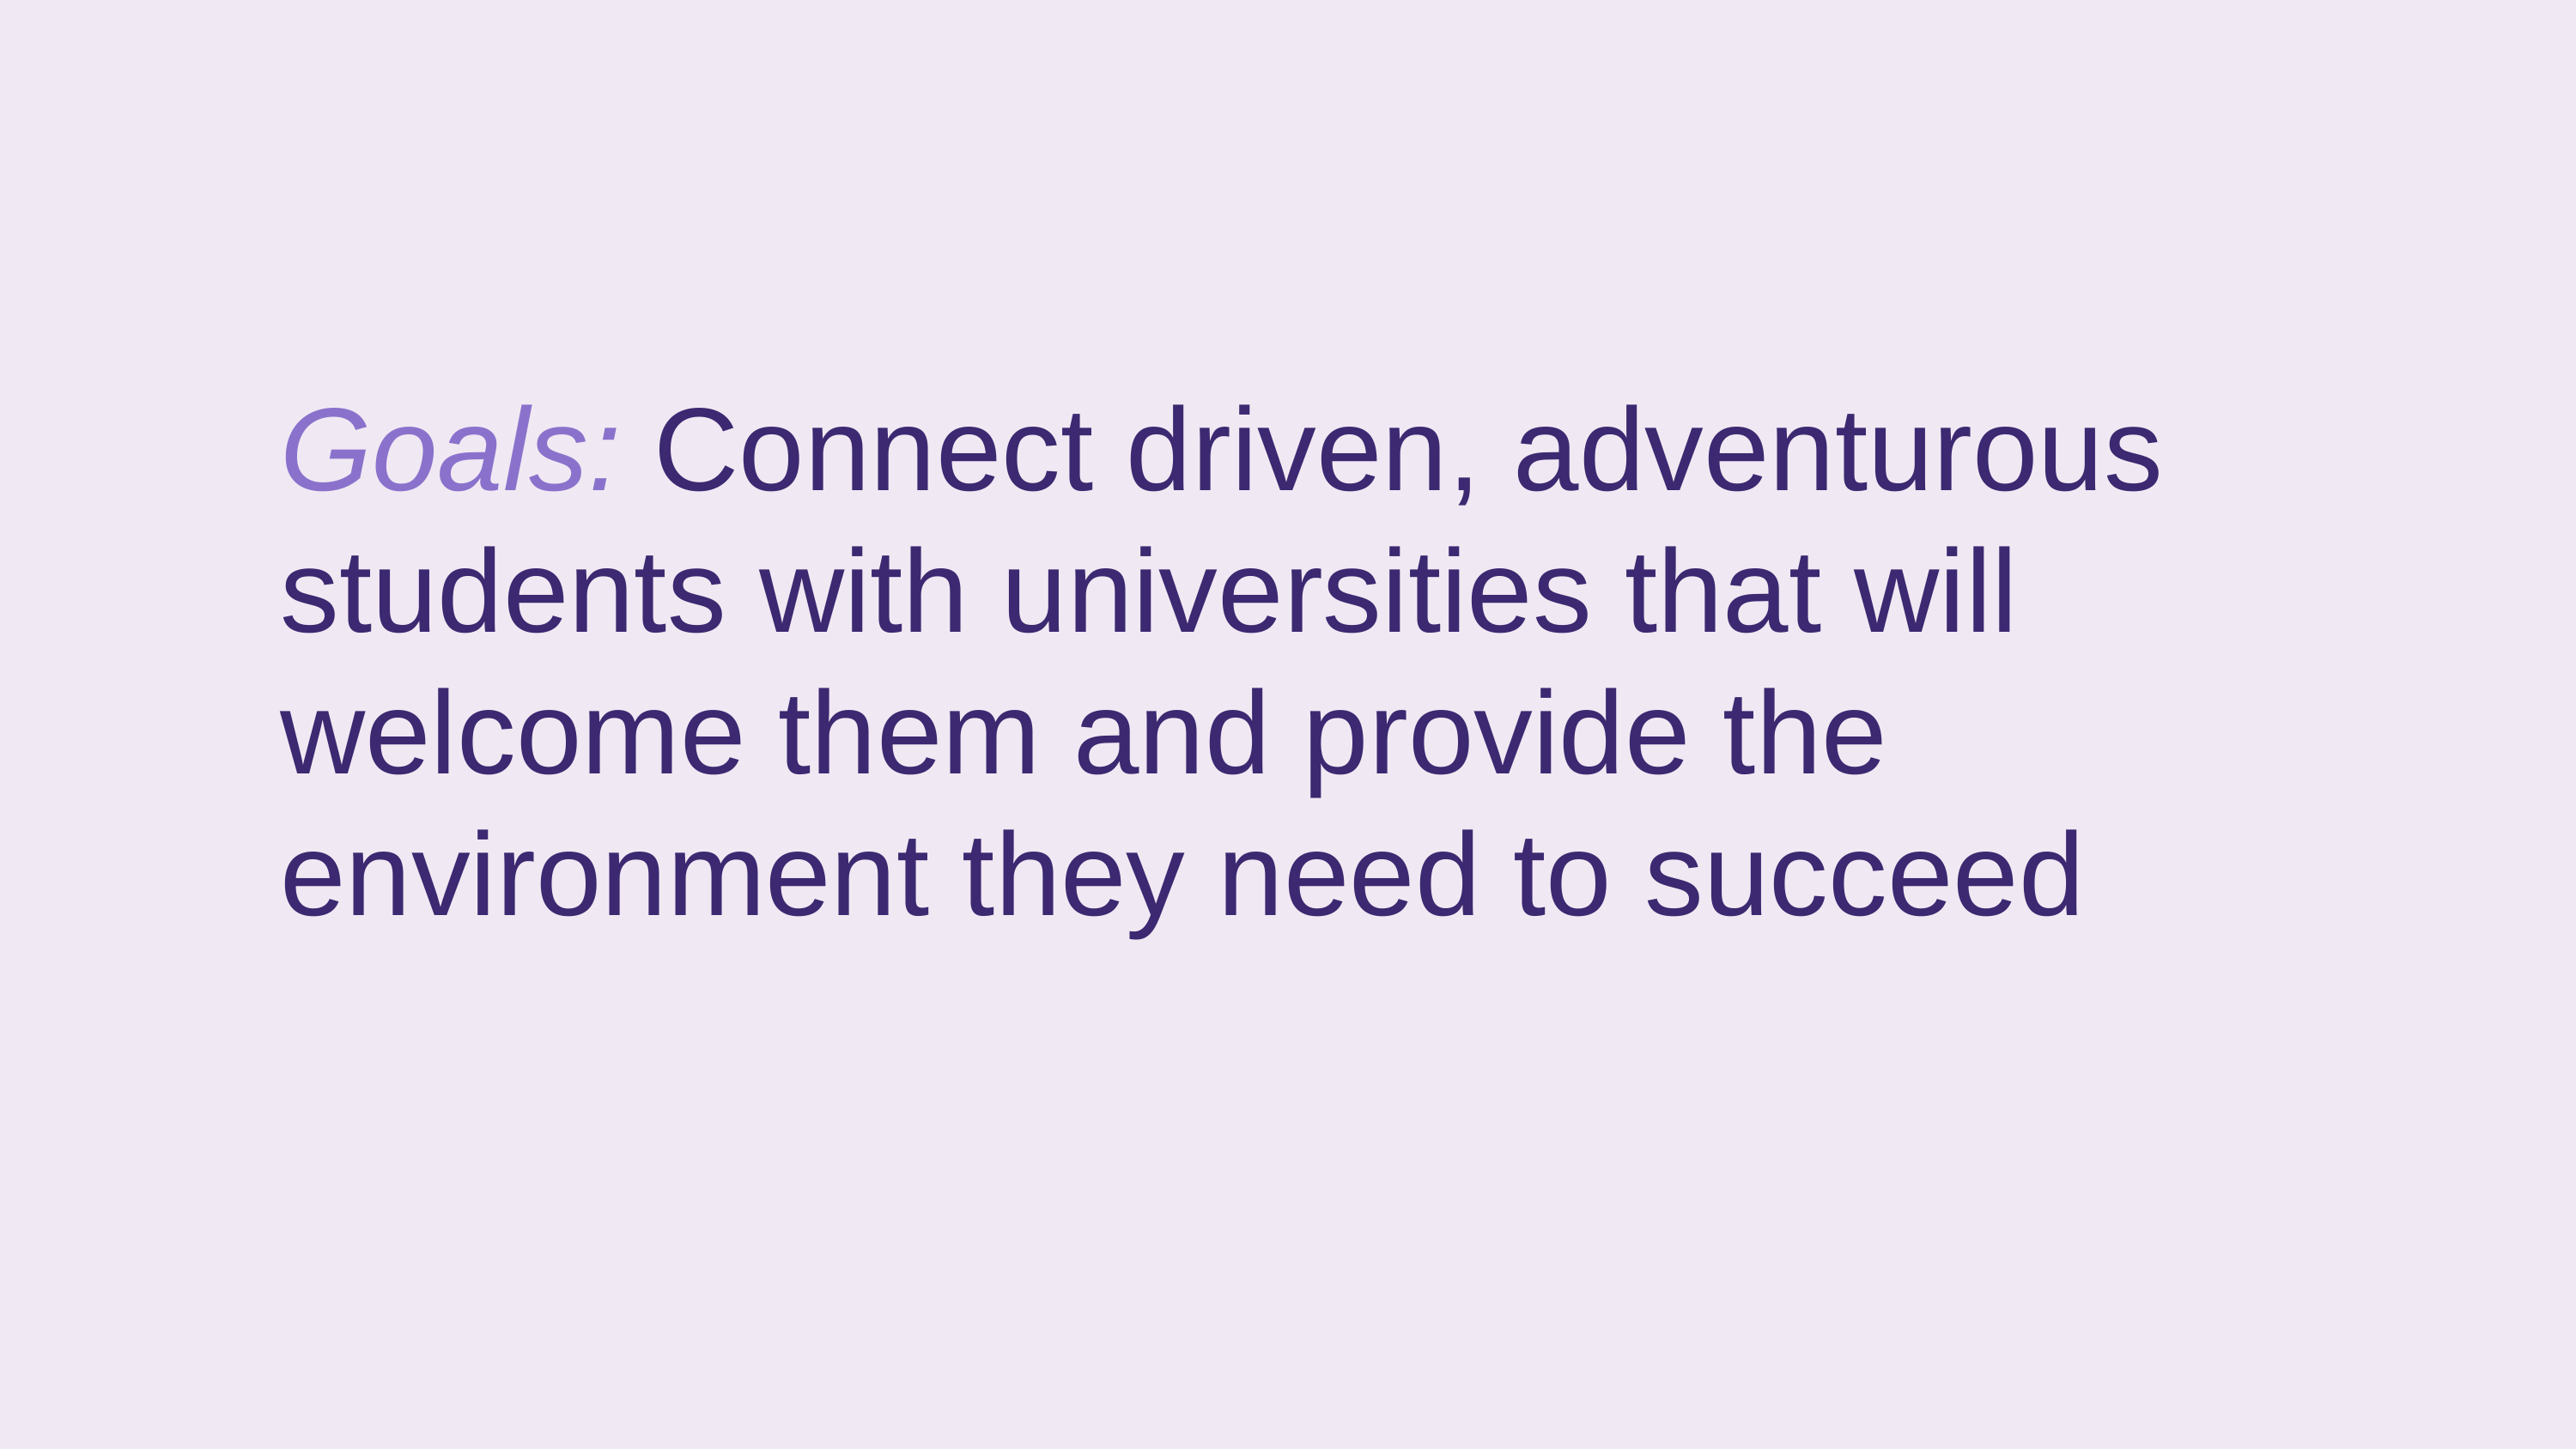

Goals: Connect driven, adventurous students with universities that will welcome them and provide the environment they need to succeed